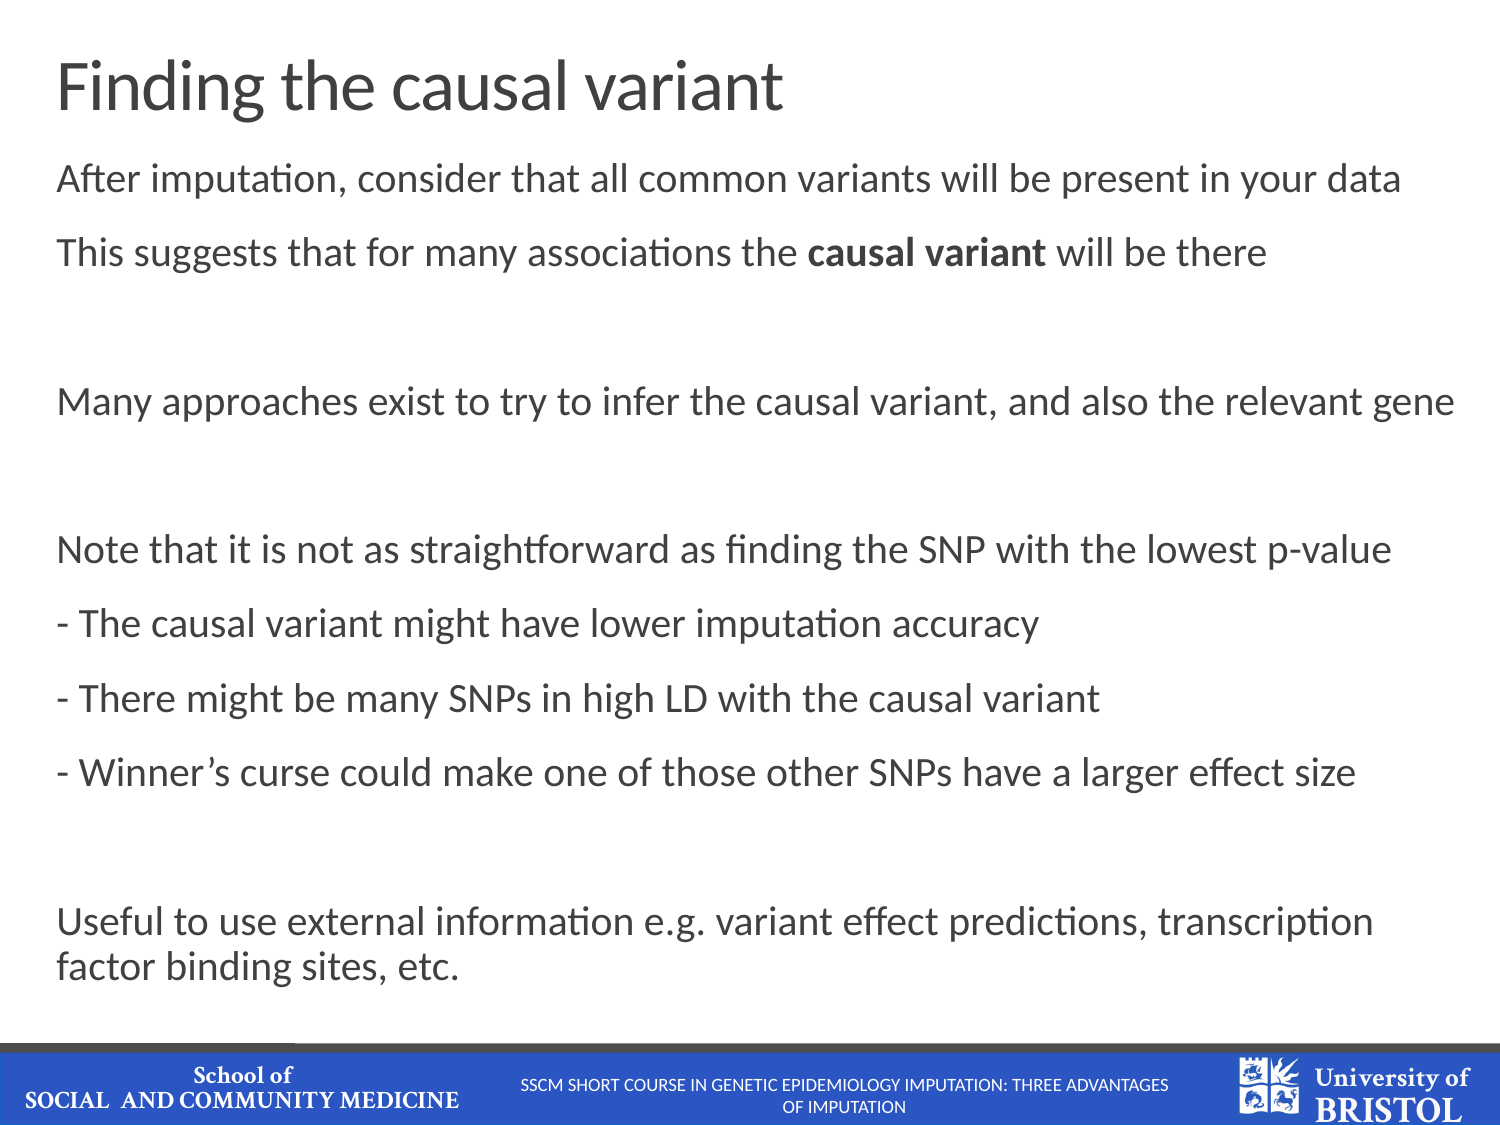

# Finding the causal variant
After imputation, consider that all common variants will be present in your data
This suggests that for many associations the causal variant will be there

Many approaches exist to try to infer the causal variant, and also the relevant gene

Note that it is not as straightforward as finding the SNP with the lowest p-value
- The causal variant might have lower imputation accuracy
- There might be many SNPs in high LD with the causal variant
- Winner’s curse could make one of those other SNPs have a larger effect size

Useful to use external information e.g. variant effect predictions, transcription factor binding sites, etc.
SSCM Short Course in Genetic Epidemiology Imputation: Three advantages of imputation